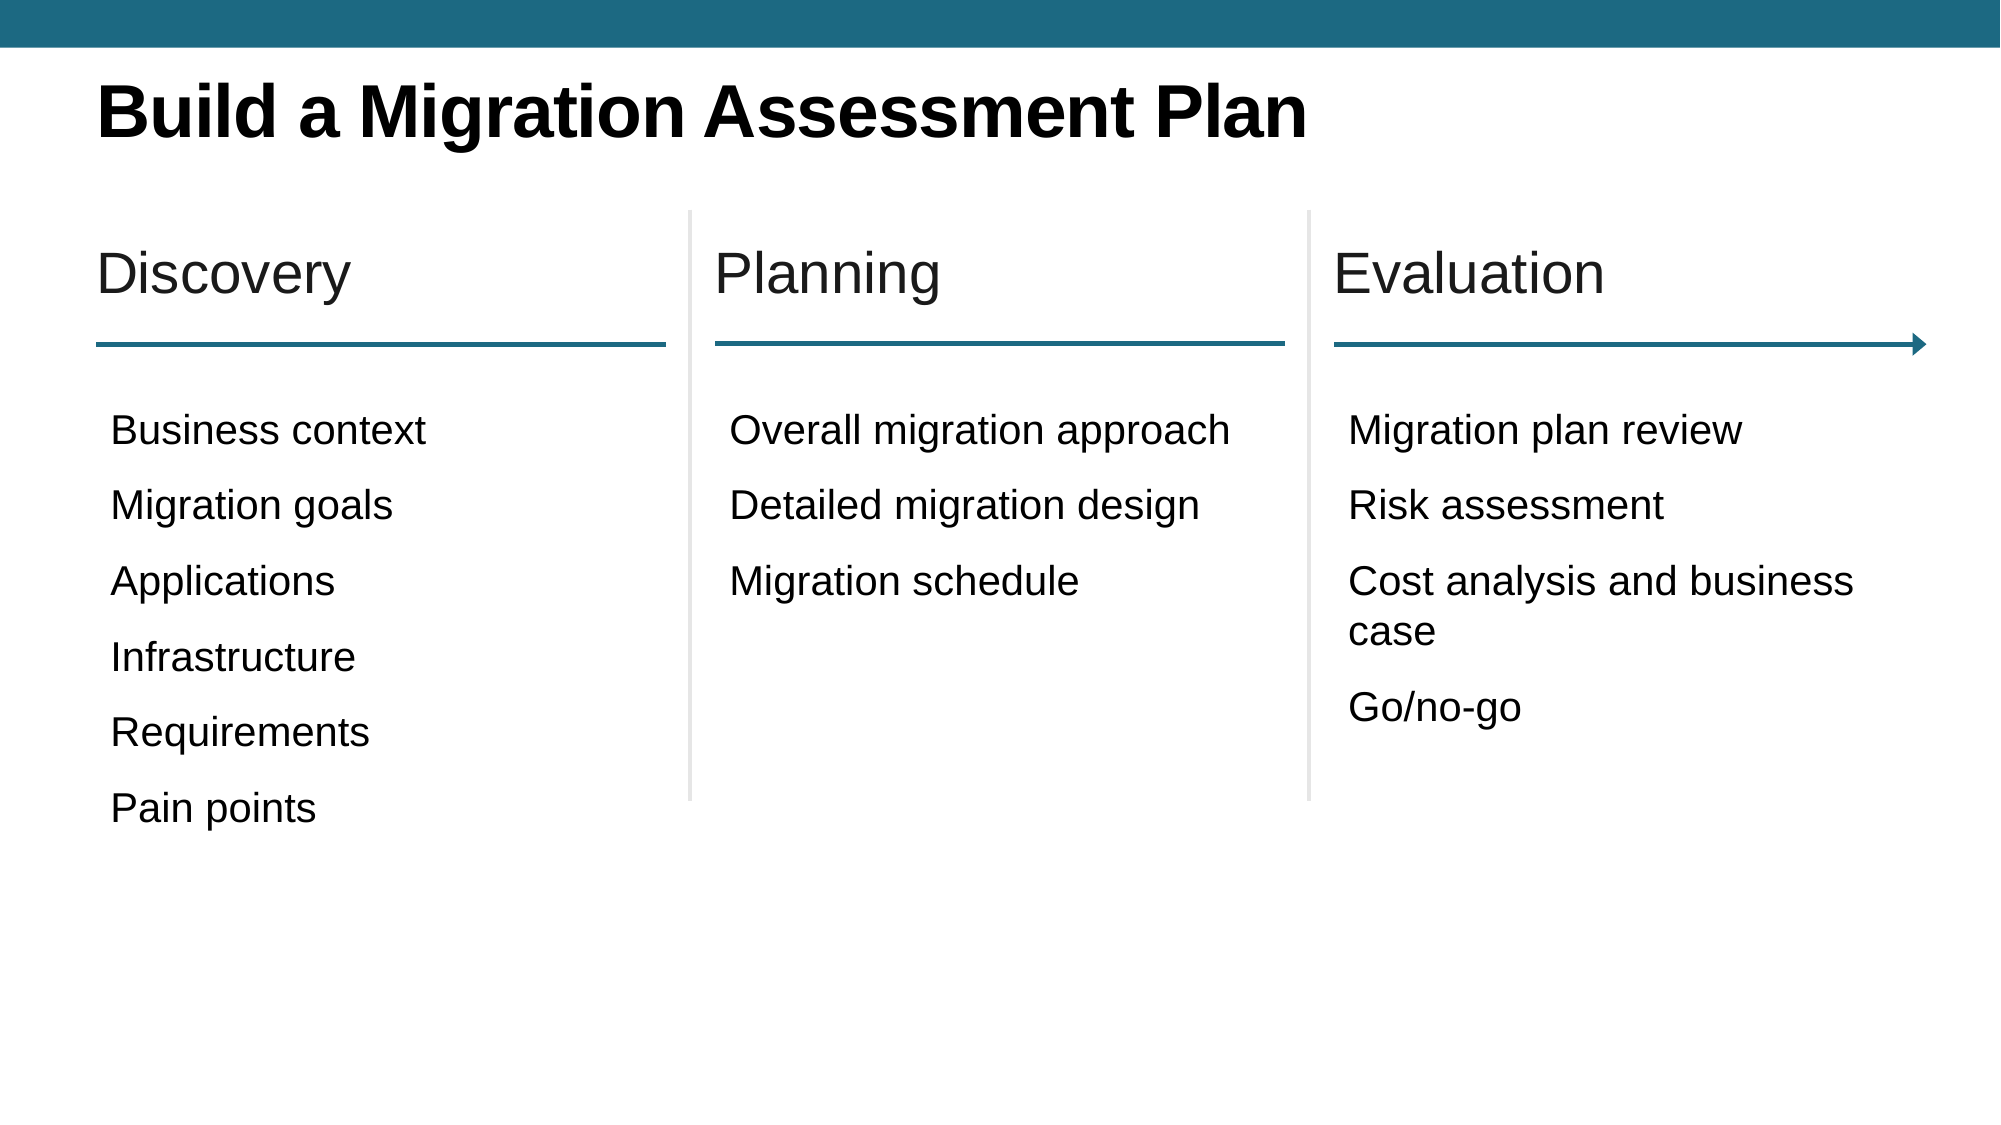

# Build a Migration Assessment Plan
Planning
Discovery
Evaluation
Overall migration approach
Detailed migration design
Migration schedule
Business context
Migration goals
Applications
Infrastructure
Requirements
Pain points
Migration plan review
Risk assessment
Cost analysis and business case
Go/no-go